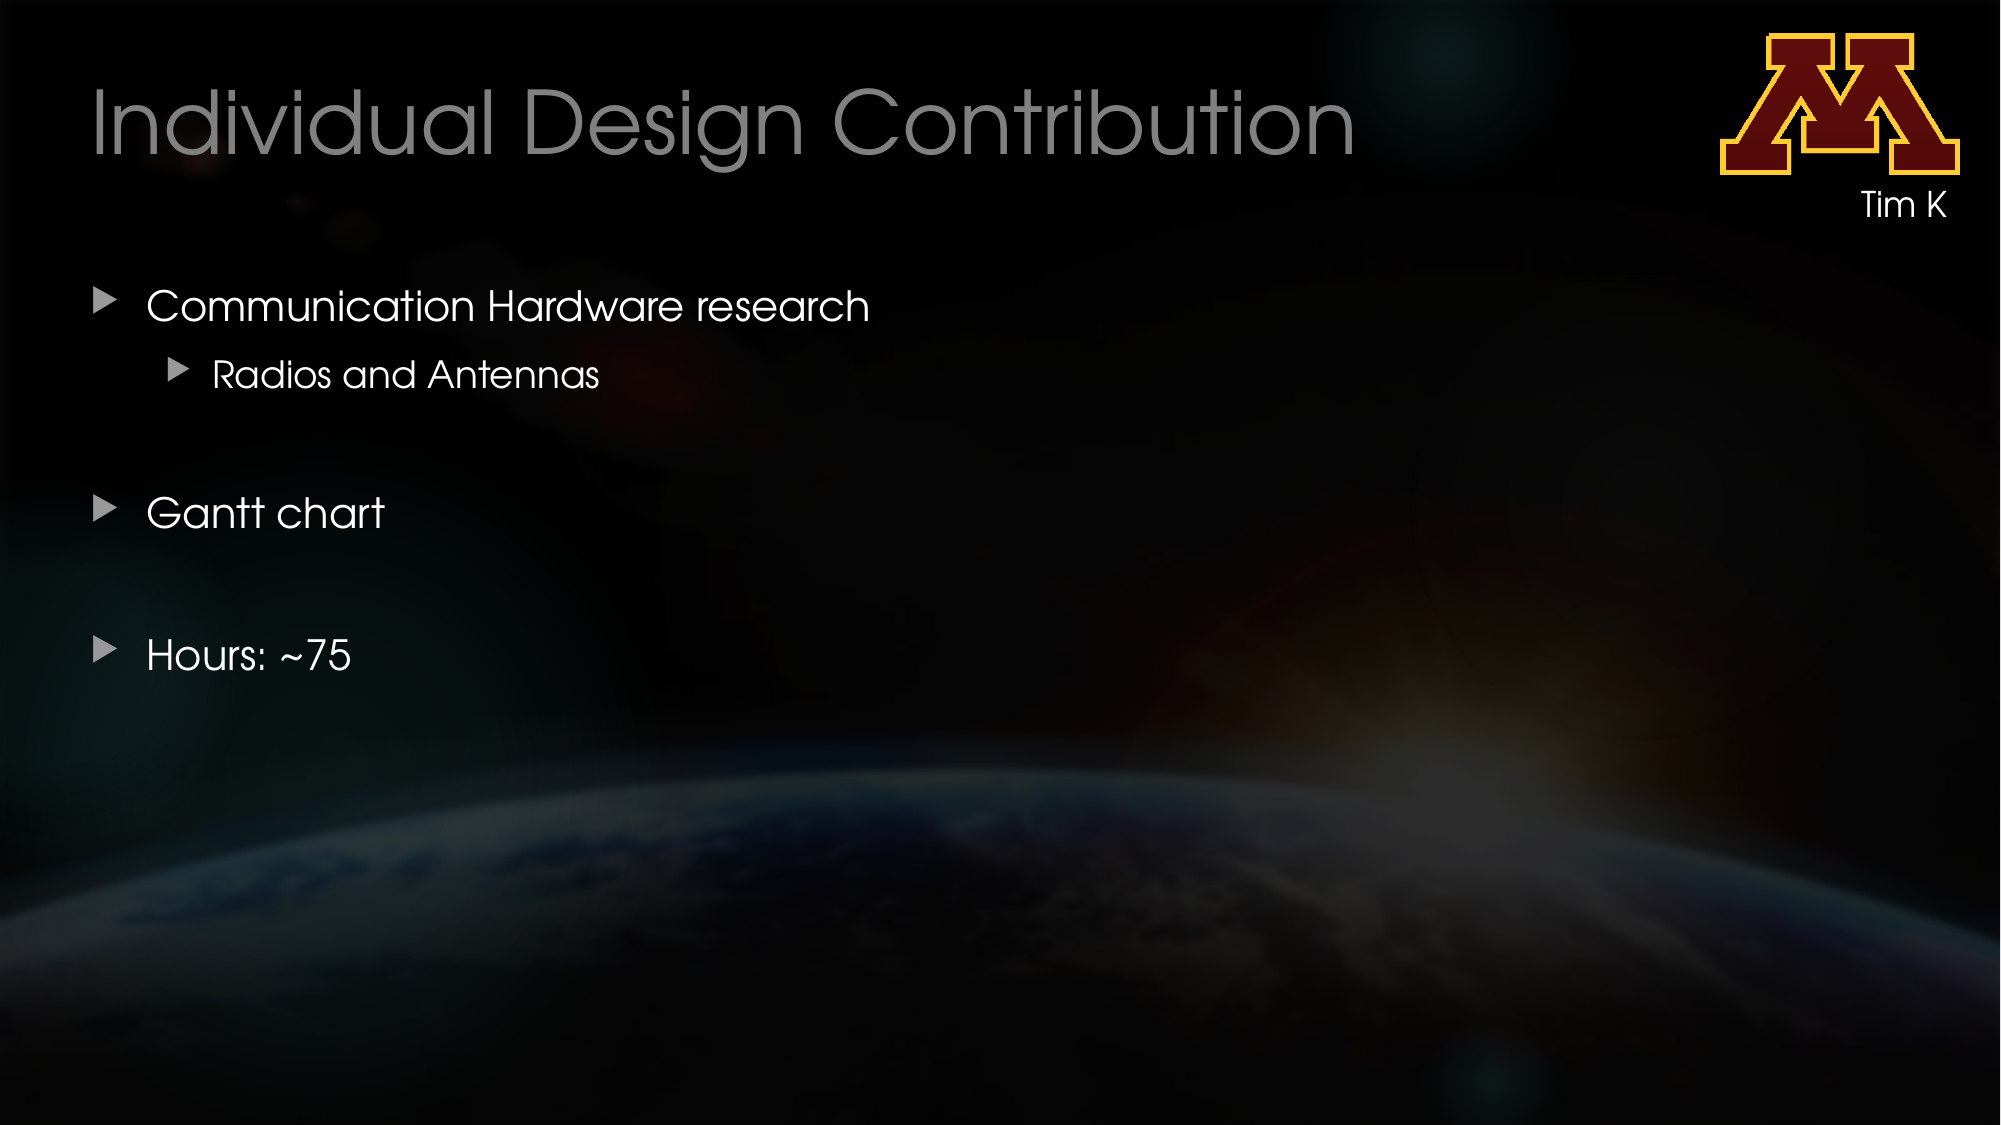

# Individual Design Contribution
Tim K

Communication Hardware research
Radios and Antennas

Gantt chart

Hours: ~75